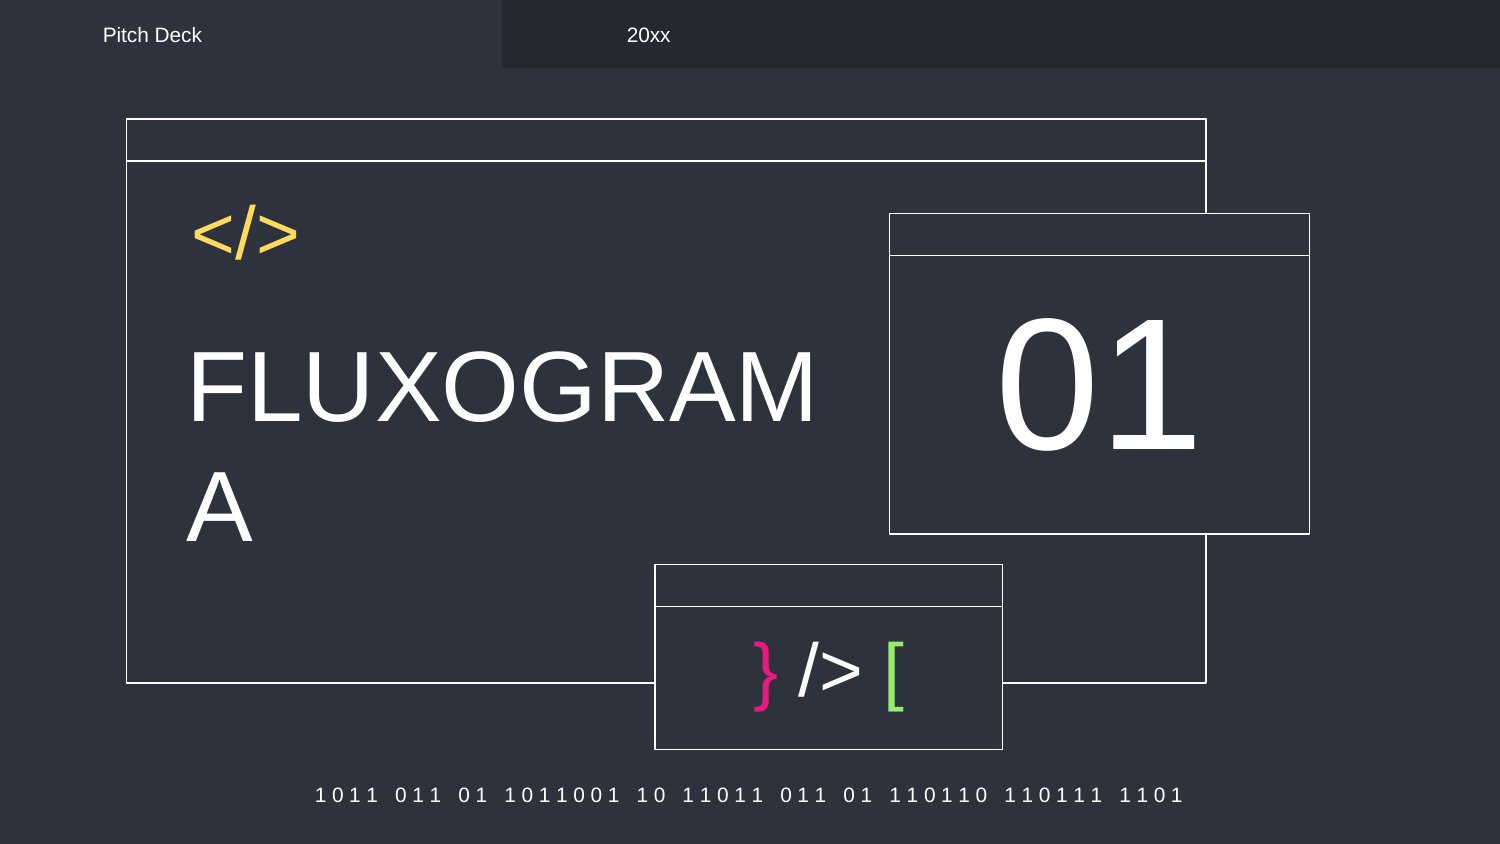

Pitch Deck
20xx

</>

01
# FLUXOGRAMA

} /> [